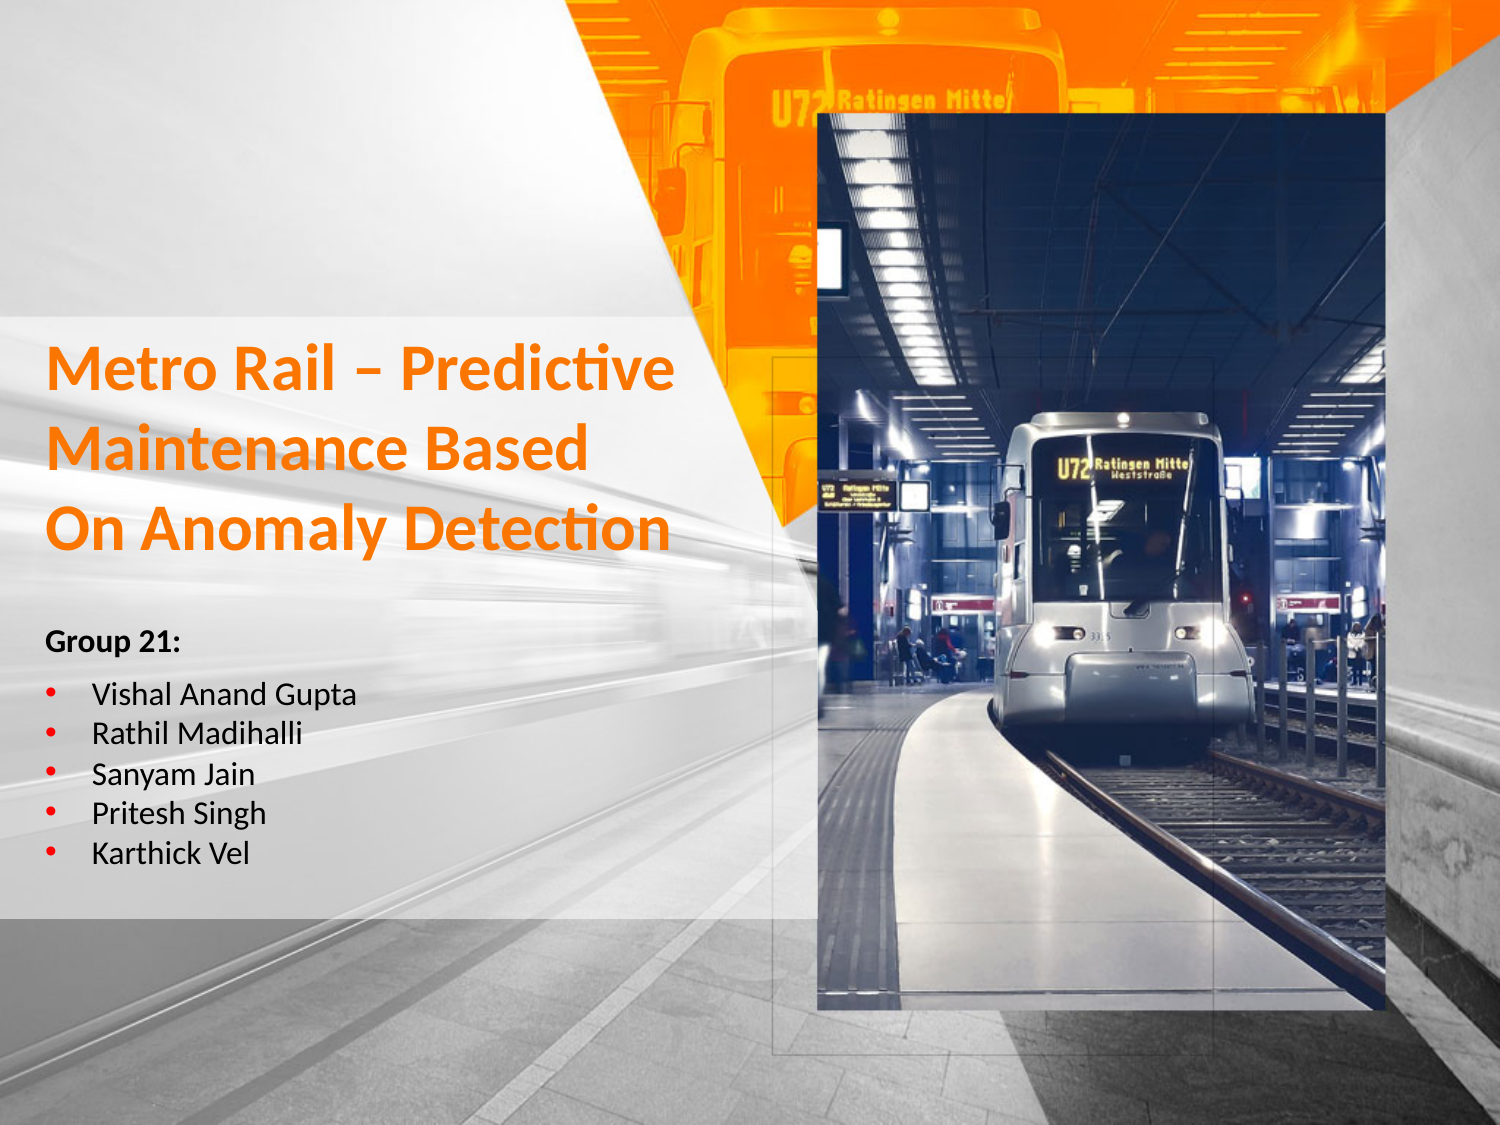

# Metro Rail – Predictive Maintenance Based On Anomaly Detection

Group 21:
Vishal Anand Gupta
Rathil Madihalli
Sanyam Jain
Pritesh Singh
Karthick Vel